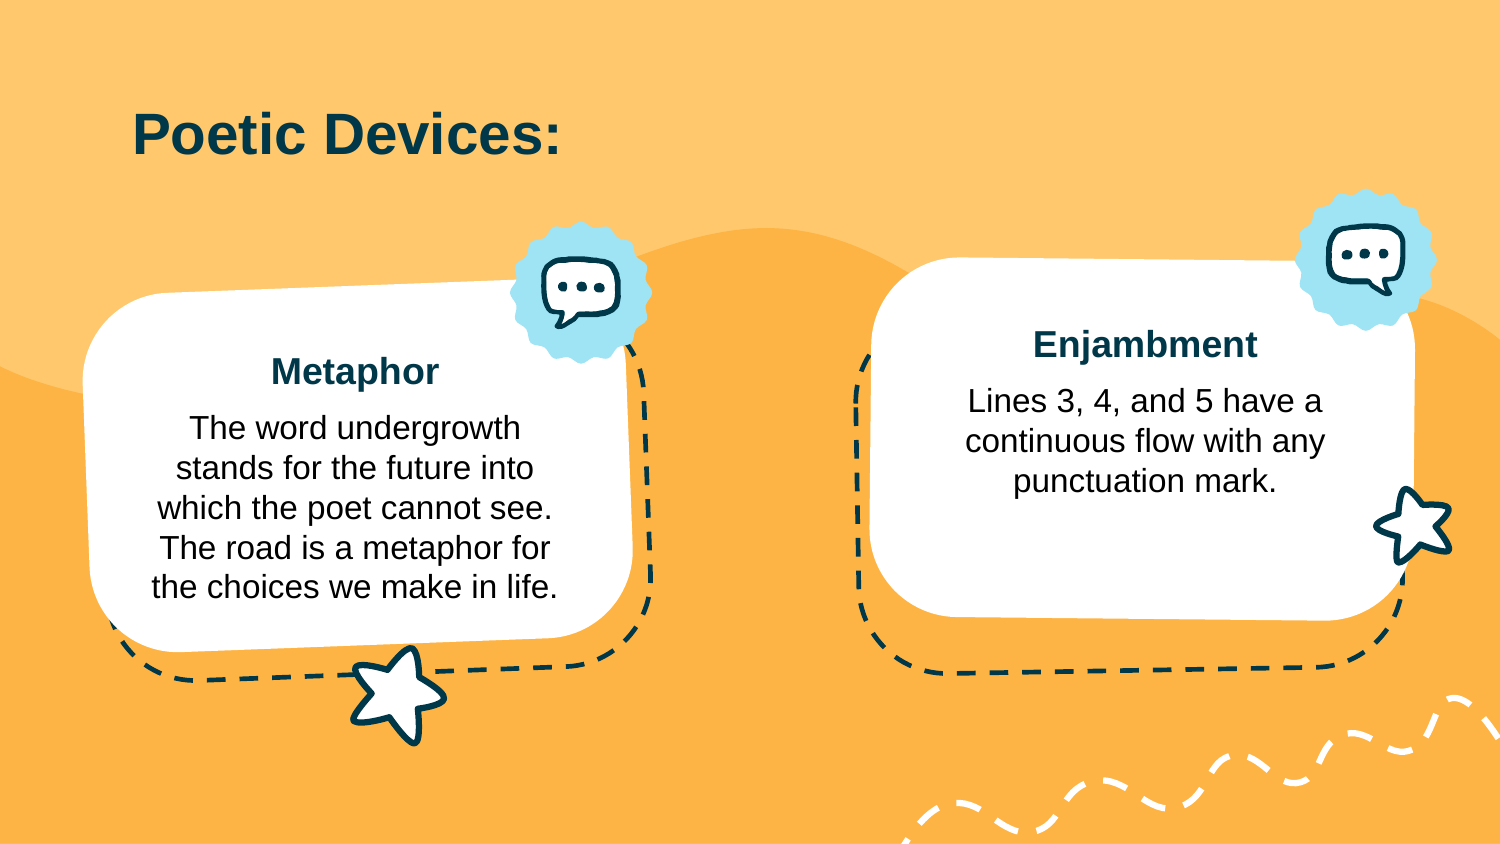

# Poetic Devices:

Enjambment
Metaphor
Lines 3, 4, and 5 have a continuous flow with any punctuation mark.
The word undergrowth stands for the future into which the poet cannot see.
The road is a metaphor for the choices we make in life.